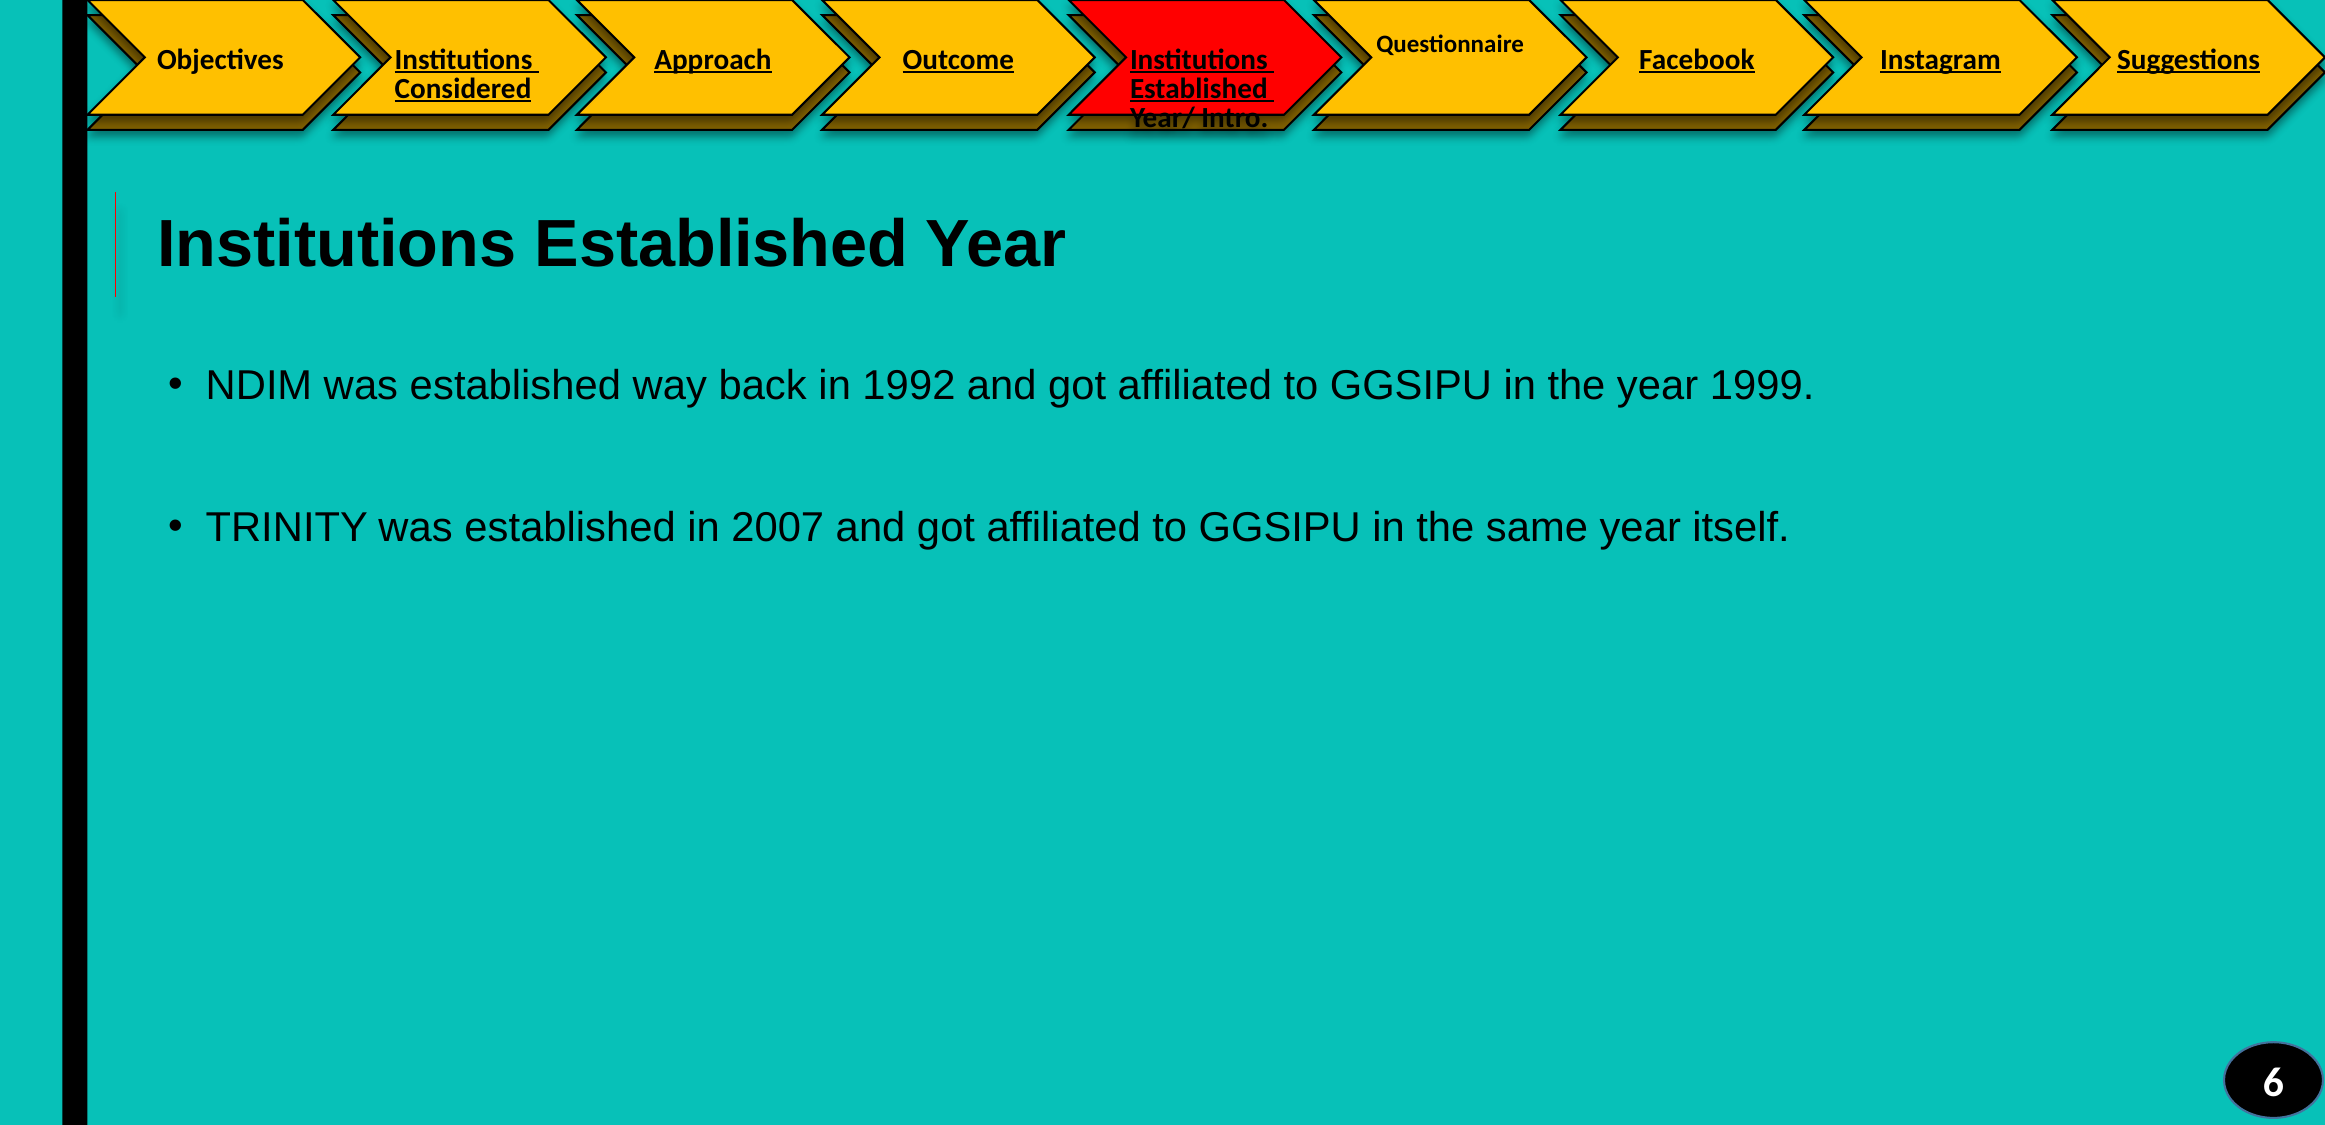

Facebook

Instagram

Suggestions

Objectives

Institutions Considered

Approach

Outcome

Institutions Established Year/ Intro.

Questionnaire

Institutions Established Year
NDIM was established way back in 1992 and got affiliated to GGSIPU in the year 1999.

TRINITY was established in 2007 and got affiliated to GGSIPU in the same year itself.
6